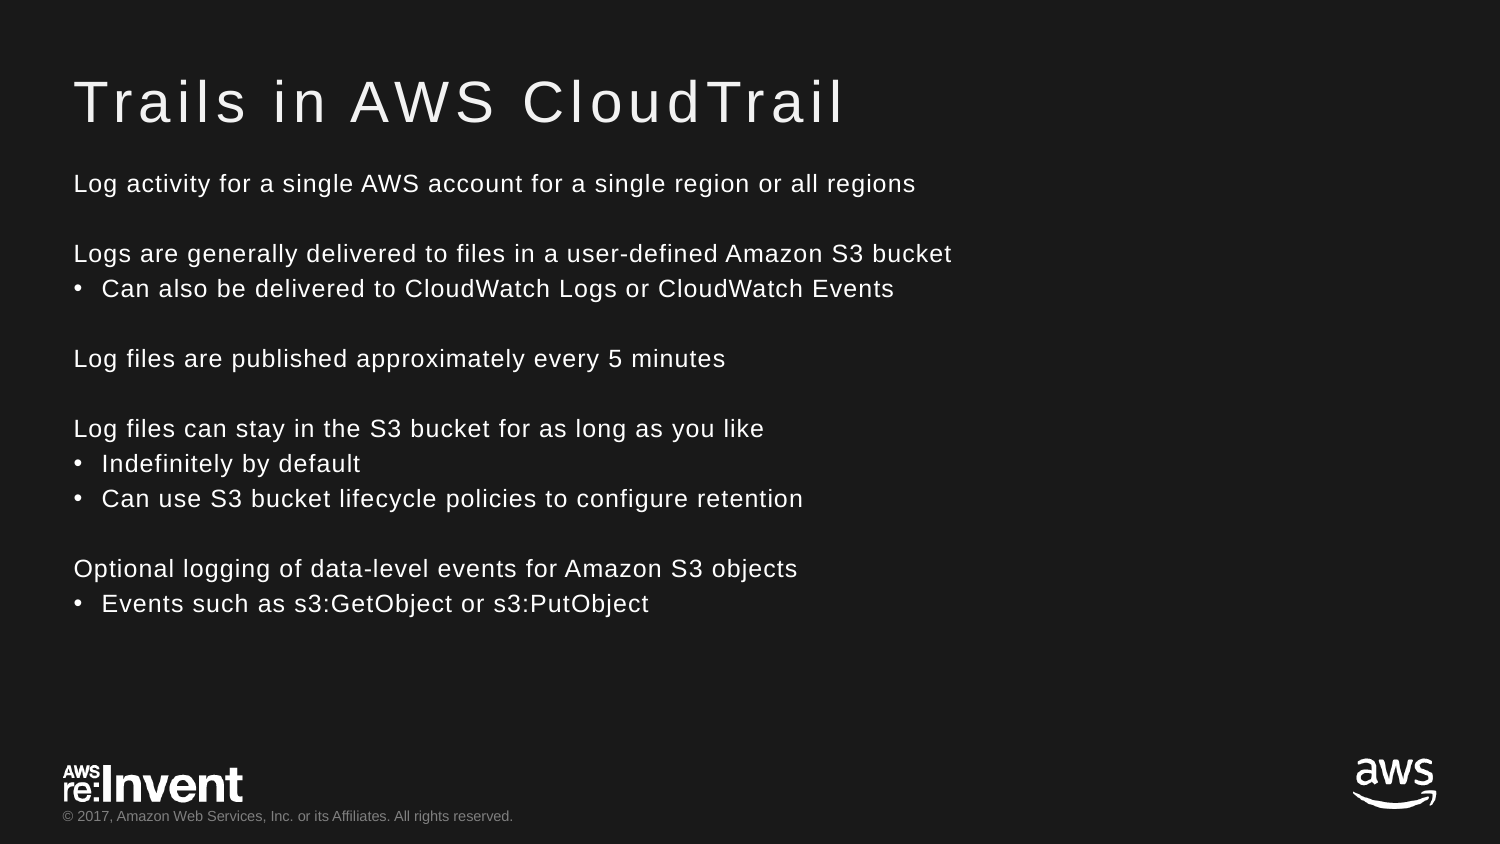

# Trails in AWS CloudTrail
Log activity for a single AWS account for a single region or all regions

Logs are generally delivered to files in a user-defined Amazon S3 bucket
Can also be delivered to CloudWatch Logs or CloudWatch Events

Log files are published approximately every 5 minutes

Log files can stay in the S3 bucket for as long as you like
Indefinitely by default
Can use S3 bucket lifecycle policies to configure retention

Optional logging of data-level events for Amazon S3 objects
Events such as s3:GetObject or s3:PutObject